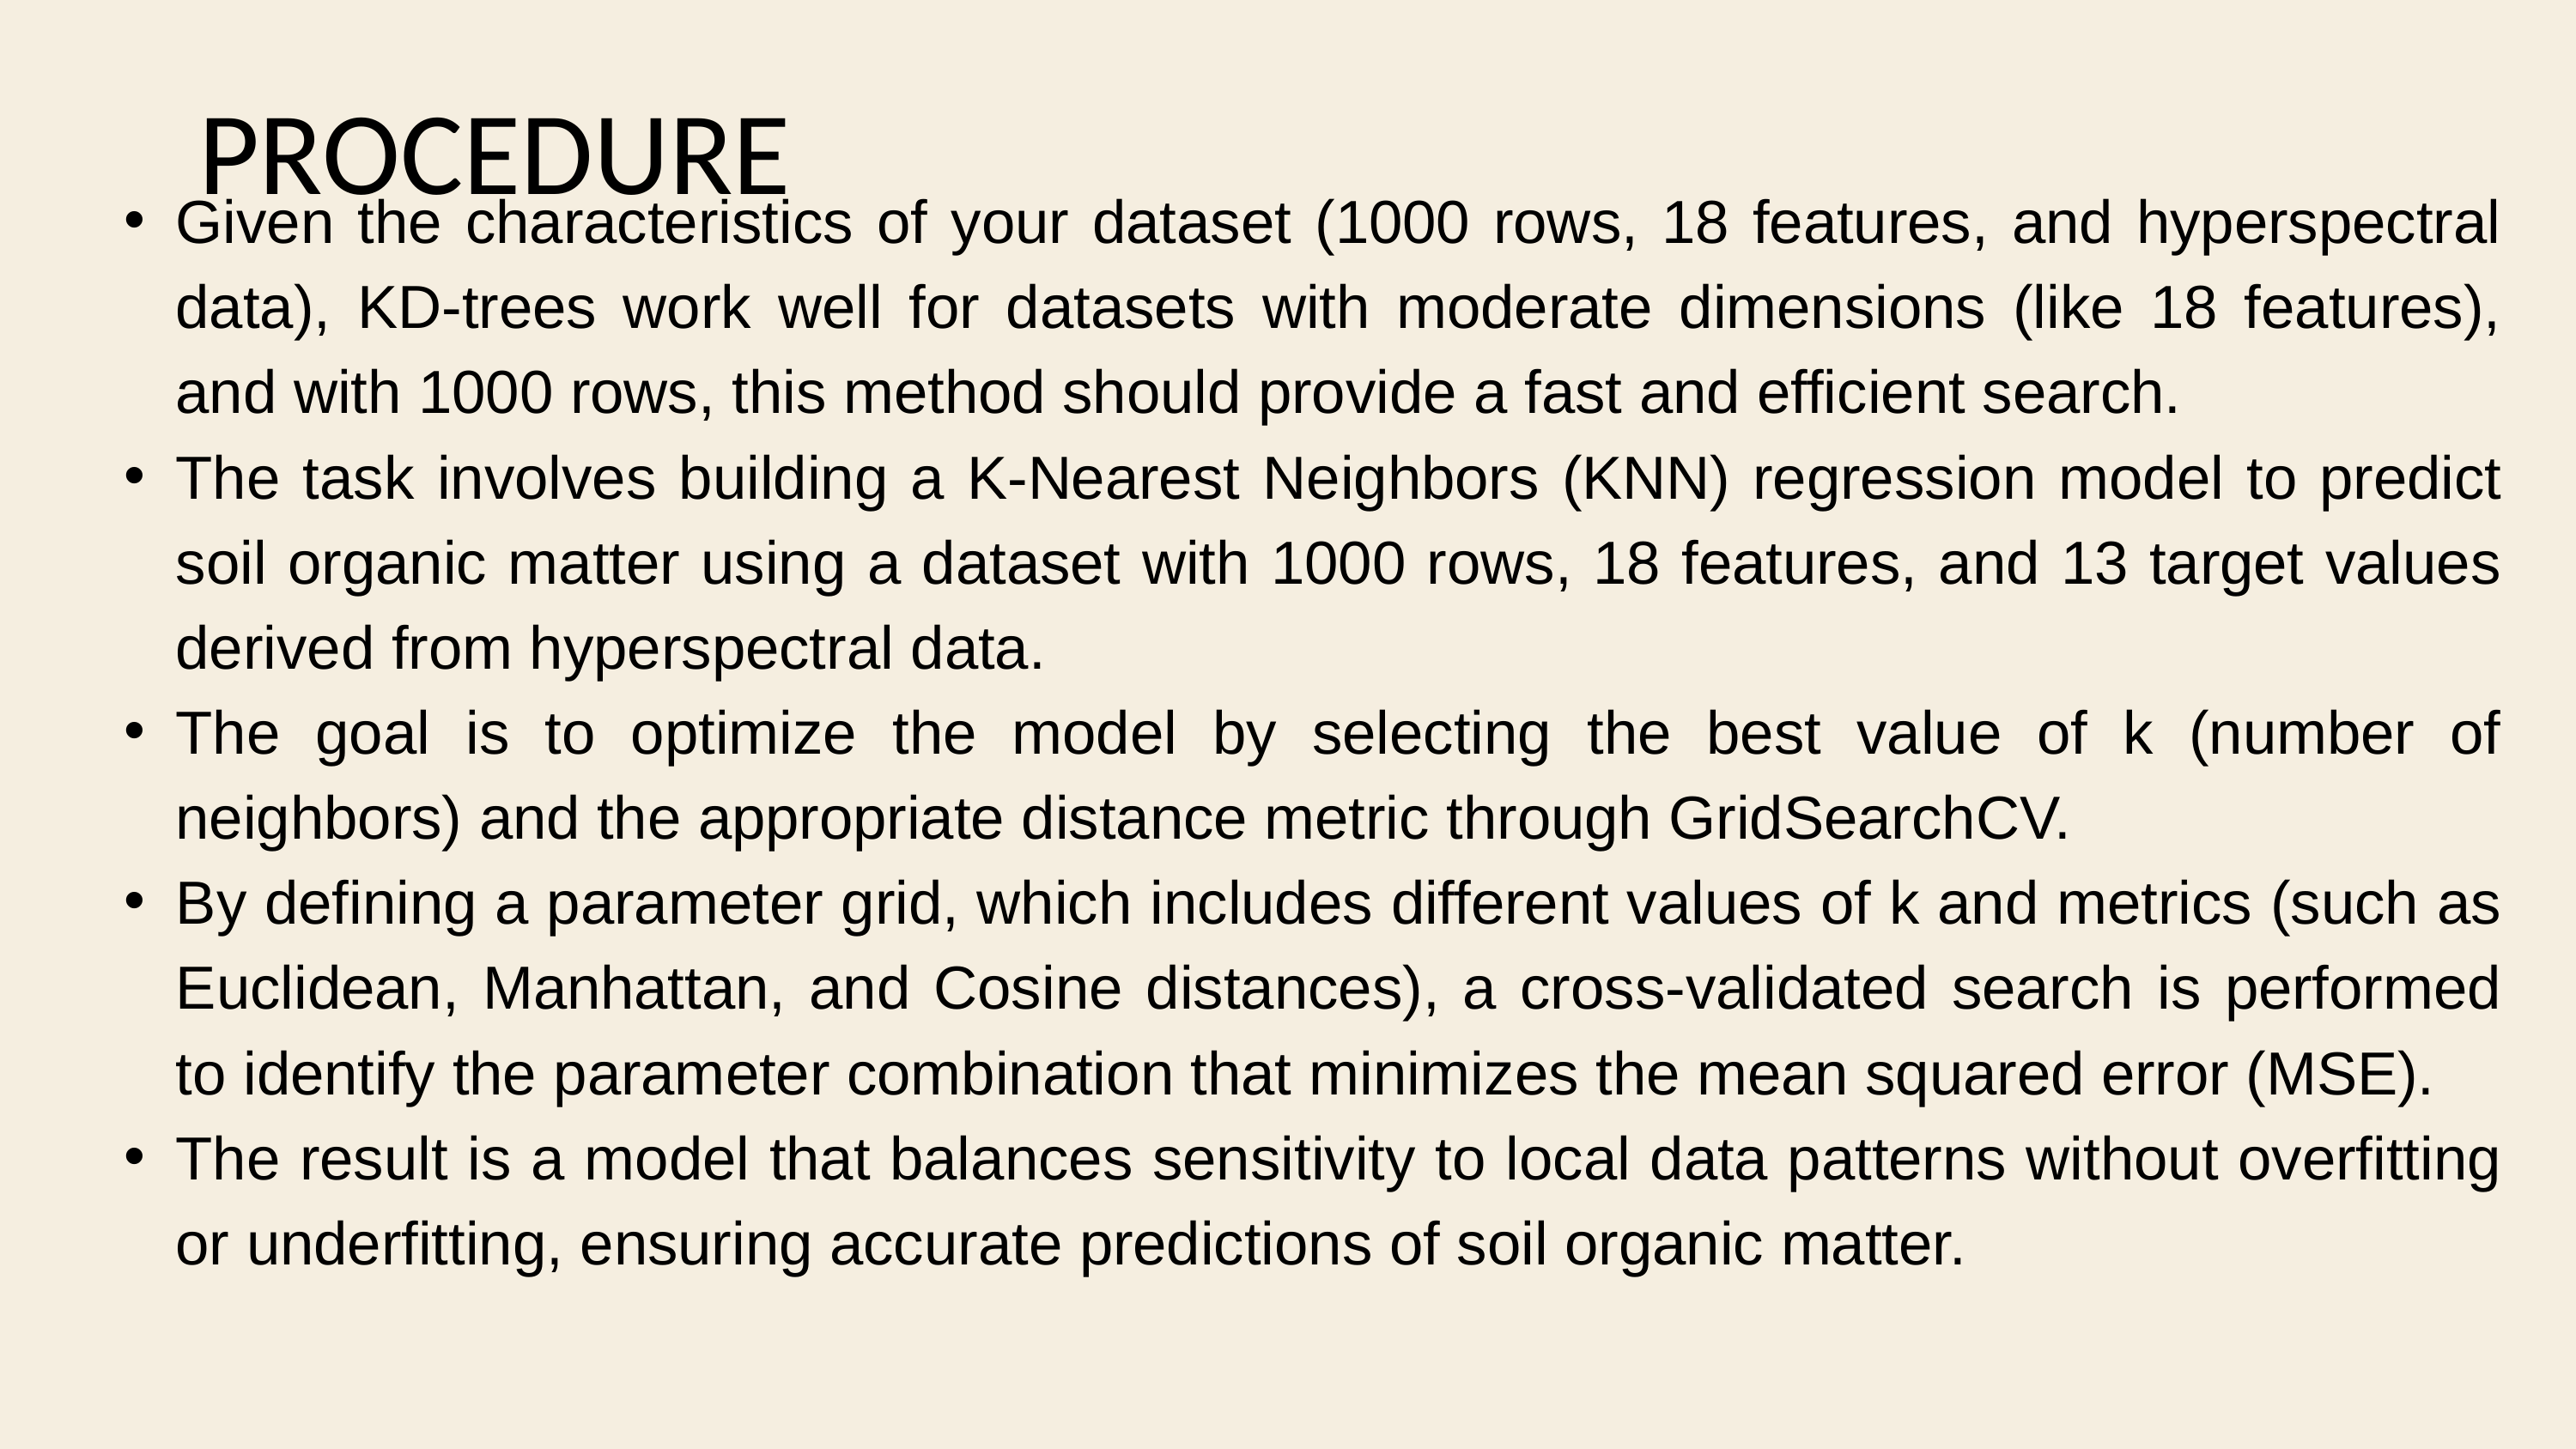

PROCEDURE
Given the characteristics of your dataset (1000 rows, 18 features, and hyperspectral data), KD-trees work well for datasets with moderate dimensions (like 18 features), and with 1000 rows, this method should provide a fast and efficient search.
The task involves building a K-Nearest Neighbors (KNN) regression model to predict soil organic matter using a dataset with 1000 rows, 18 features, and 13 target values derived from hyperspectral data.
The goal is to optimize the model by selecting the best value of k (number of neighbors) and the appropriate distance metric through GridSearchCV.
By defining a parameter grid, which includes different values of k and metrics (such as Euclidean, Manhattan, and Cosine distances), a cross-validated search is performed to identify the parameter combination that minimizes the mean squared error (MSE).
The result is a model that balances sensitivity to local data patterns without overfitting or underfitting, ensuring accurate predictions of soil organic matter.